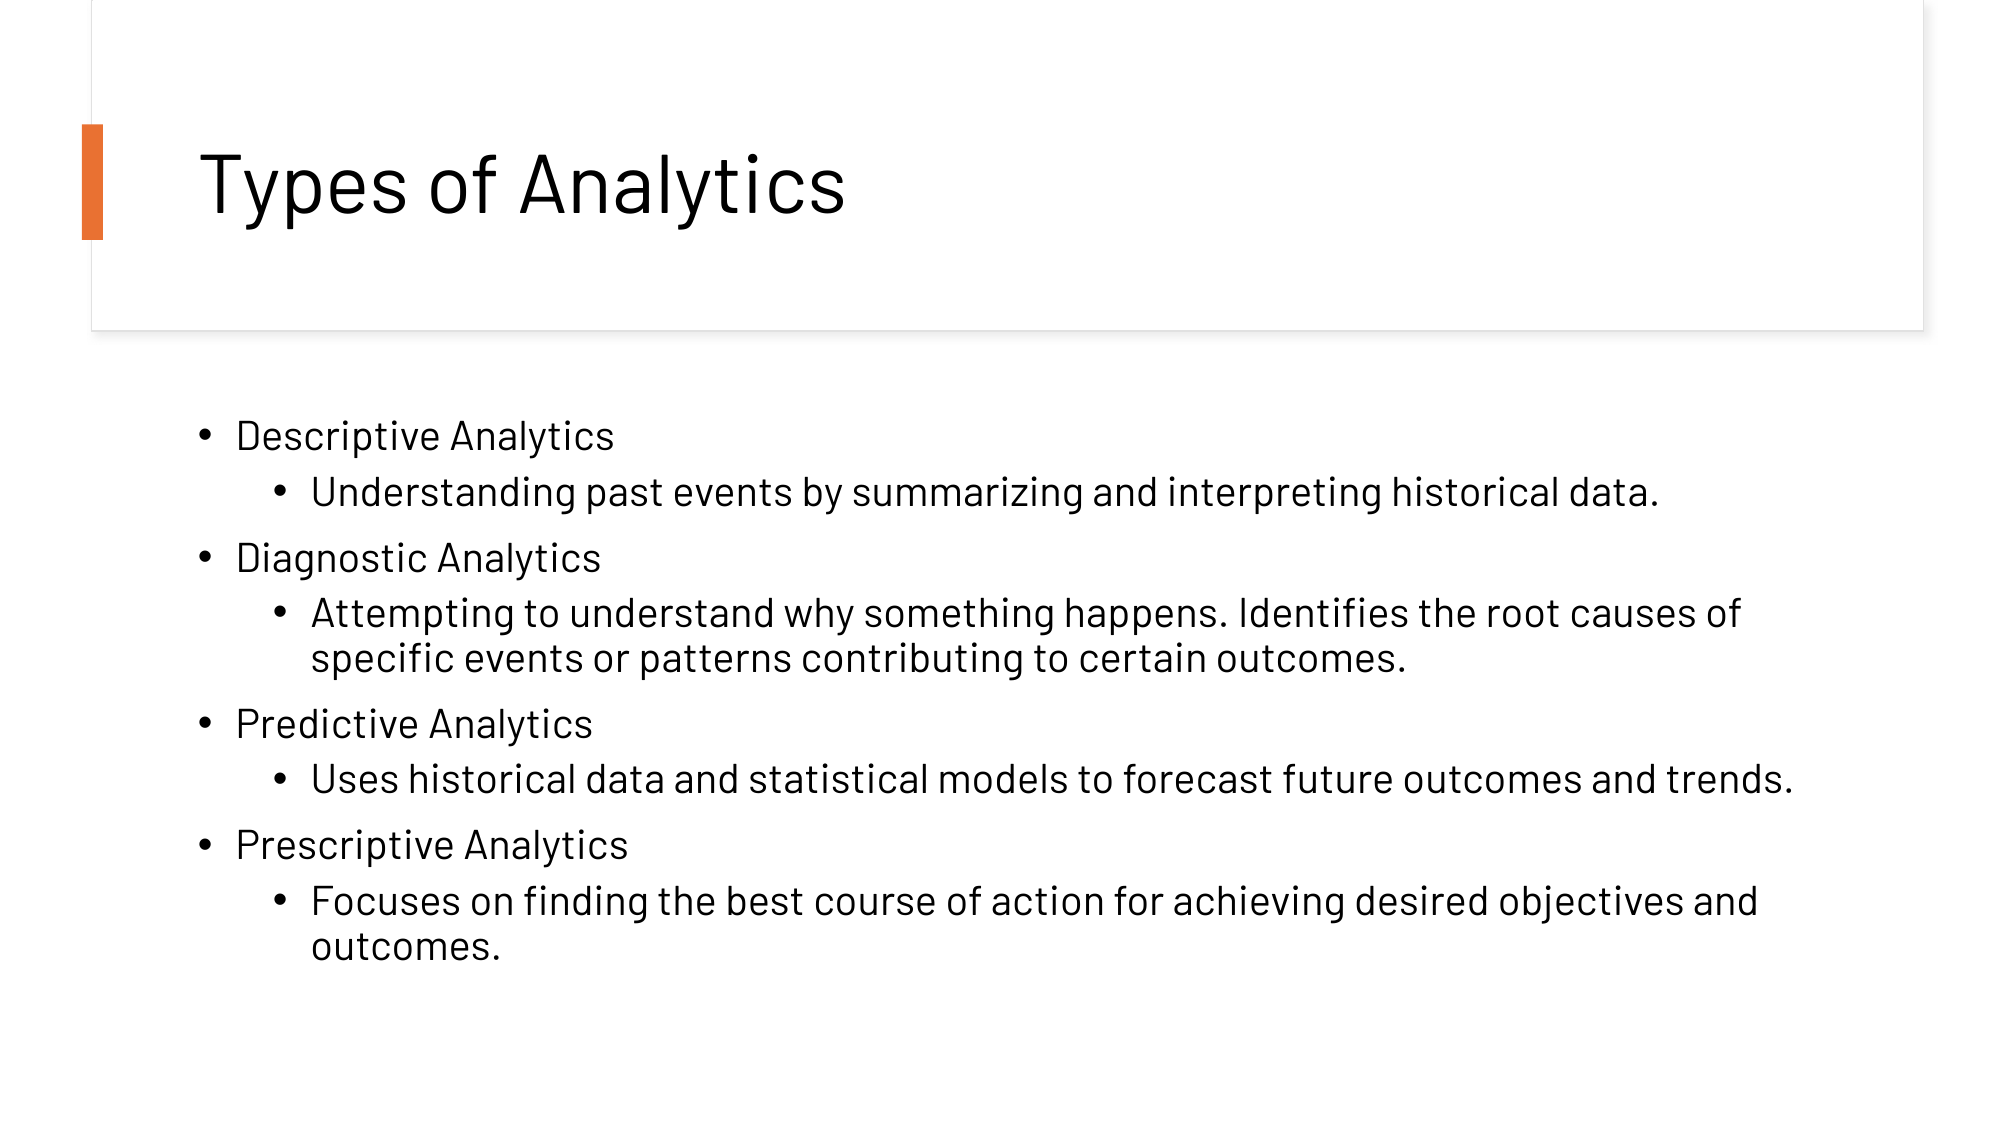

# Types of Analytics

Descriptive Analytics
Understanding past events by summarizing and interpreting historical data.
Diagnostic Analytics
Attempting to understand why something happens. Identifies the root causes of specific events or patterns contributing to certain outcomes.
Predictive Analytics
Uses historical data and statistical models to forecast future outcomes and trends.
Prescriptive Analytics
Focuses on finding the best course of action for achieving desired objectives and outcomes.